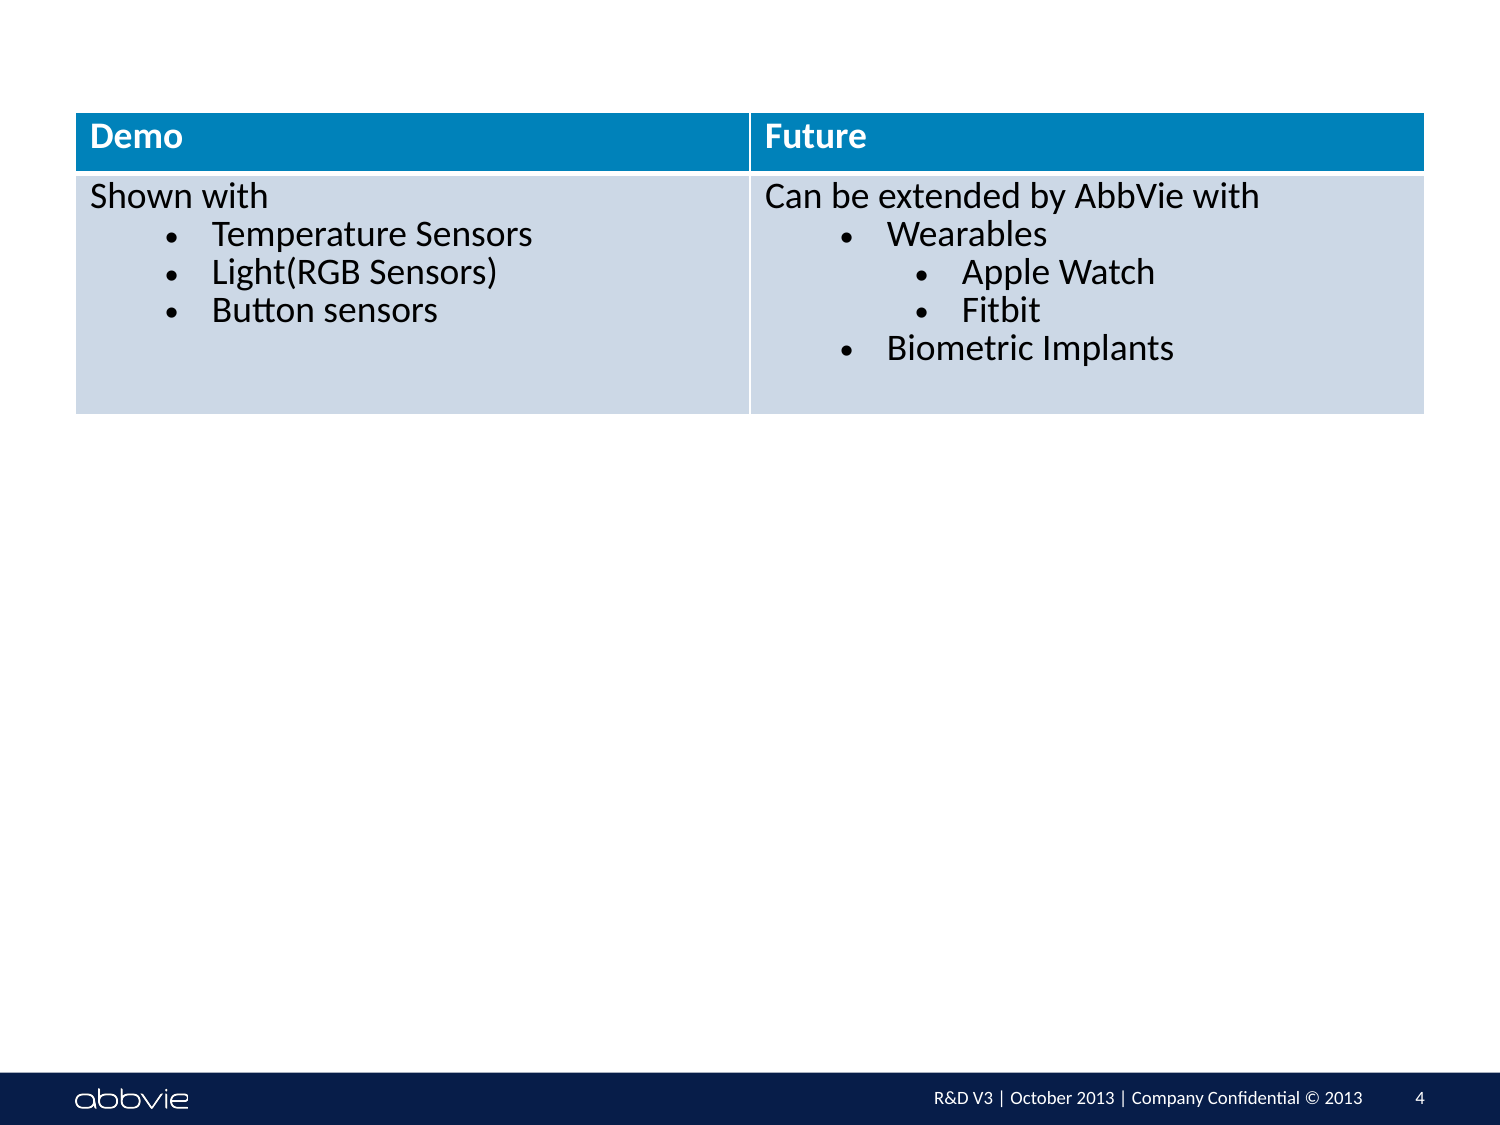

#
| Demo | Future |
| --- | --- |
| Shown with Temperature Sensors Light(RGB Sensors) Button sensors | Can be extended by AbbVie with Wearables Apple Watch Fitbit Biometric Implants |
4